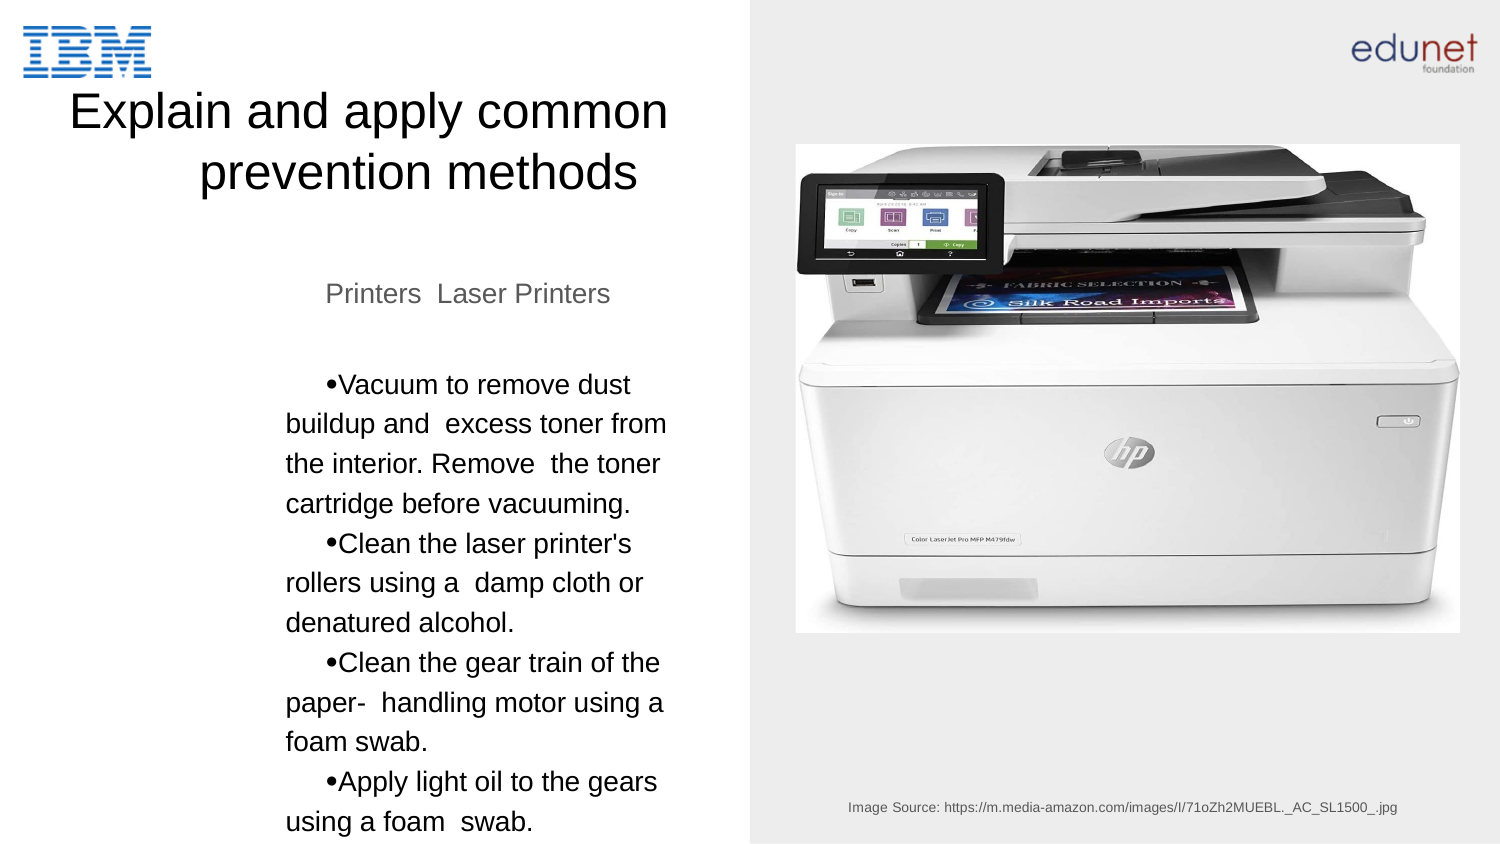

# Explain and apply common  prevention methods

Printers  Laser Printers

Vacuum to remove dust buildup and  excess toner from the interior. Remove  the toner cartridge before vacuuming.
Clean the laser printer's rollers using a  damp cloth or denatured alcohol.
Clean the gear train of the paper-  handling motor using a foam swab.
Apply light oil to the gears using a foam  swab.
Image Source: https://m.media-amazon.com/images/I/71oZh2MUEBL._AC_SL1500_.jpg

.